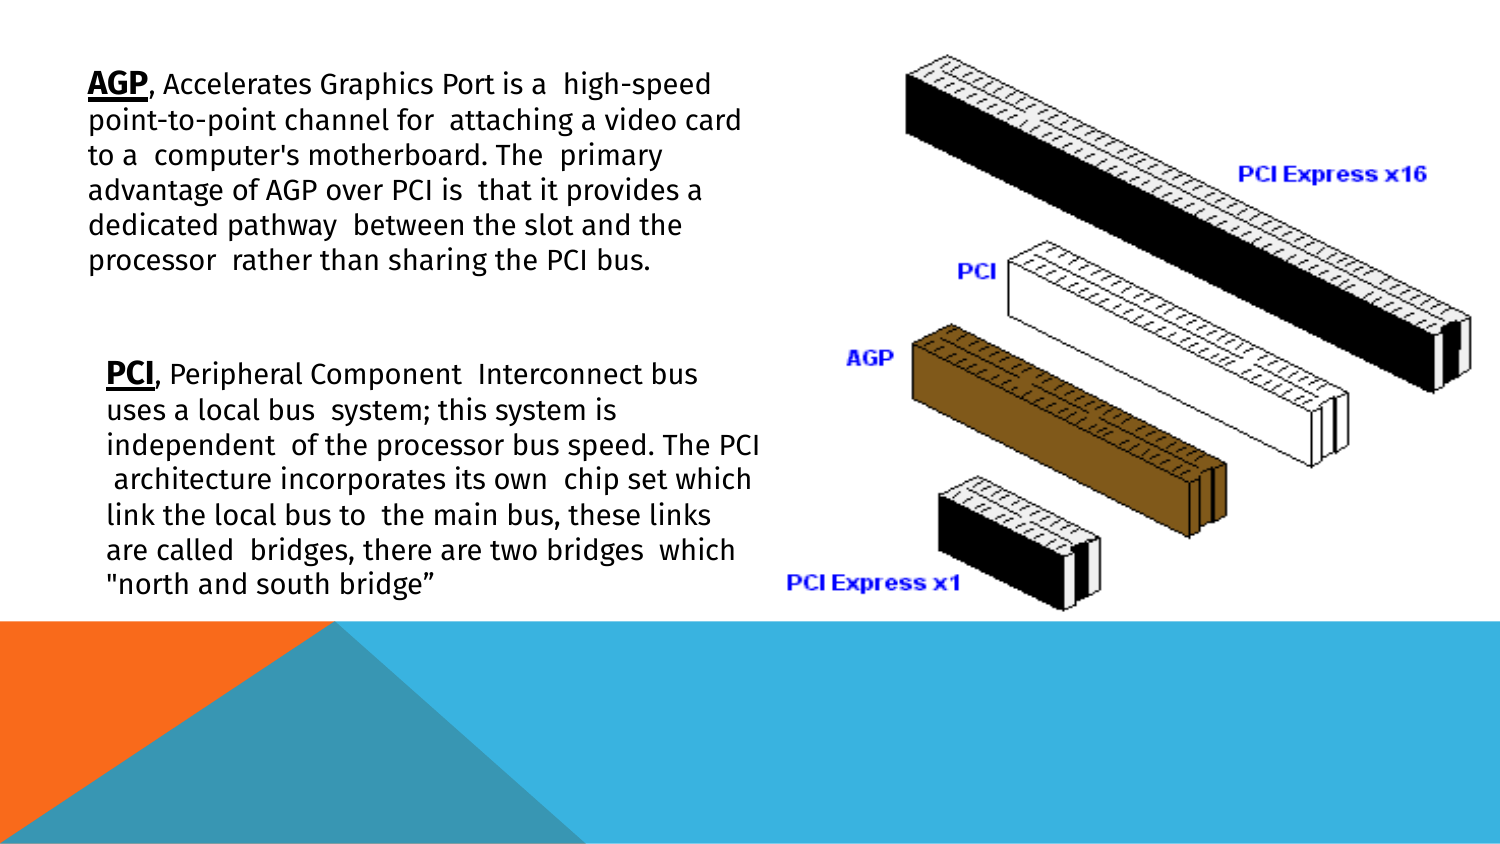

AGP, Accelerates Graphics Port is a  high-speed point-to-point channel for  attaching a video card to a  computer's motherboard. The  primary advantage of AGP over PCI is  that it provides a dedicated pathway  between the slot and the processor  rather than sharing the PCI bus.

PCI, Peripheral Component  Interconnect bus uses a local bus  system; this system is independent  of the processor bus speed. The PCI  architecture incorporates its own  chip set which link the local bus to  the main bus, these links are called  bridges, there are two bridges  which "north and south bridge”